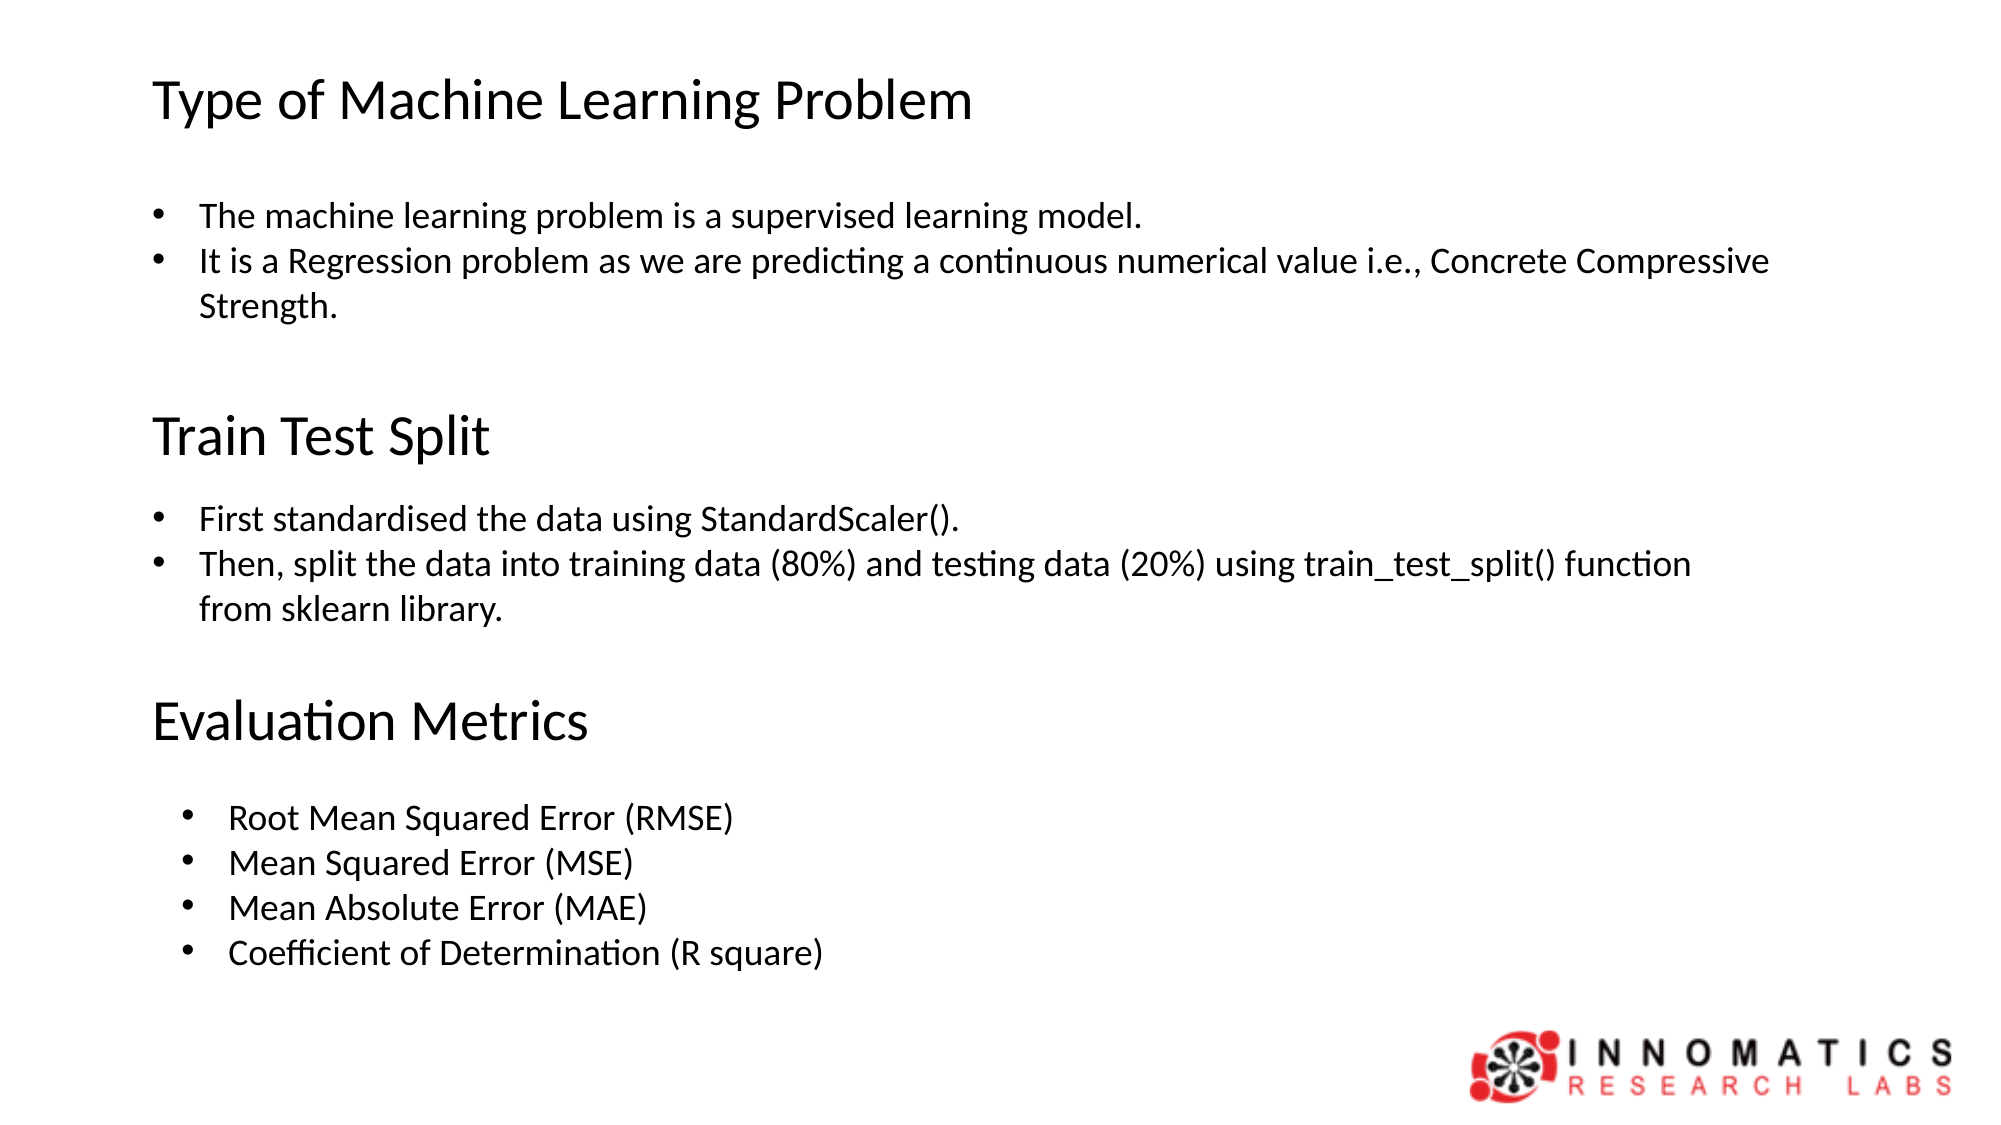

# Type of Machine Learning Problem
The machine learning problem is a supervised learning model.
It is a Regression problem as we are predicting a continuous numerical value i.e., Concrete Compressive Strength.
Train Test Split
First standardised the data using StandardScaler().
Then, split the data into training data (80%) and testing data (20%) using train_test_split() function from sklearn library.
Evaluation Metrics
Root Mean Squared Error (RMSE)
Mean Squared Error (MSE)
Mean Absolute Error (MAE)
Coefficient of Determination (R square)